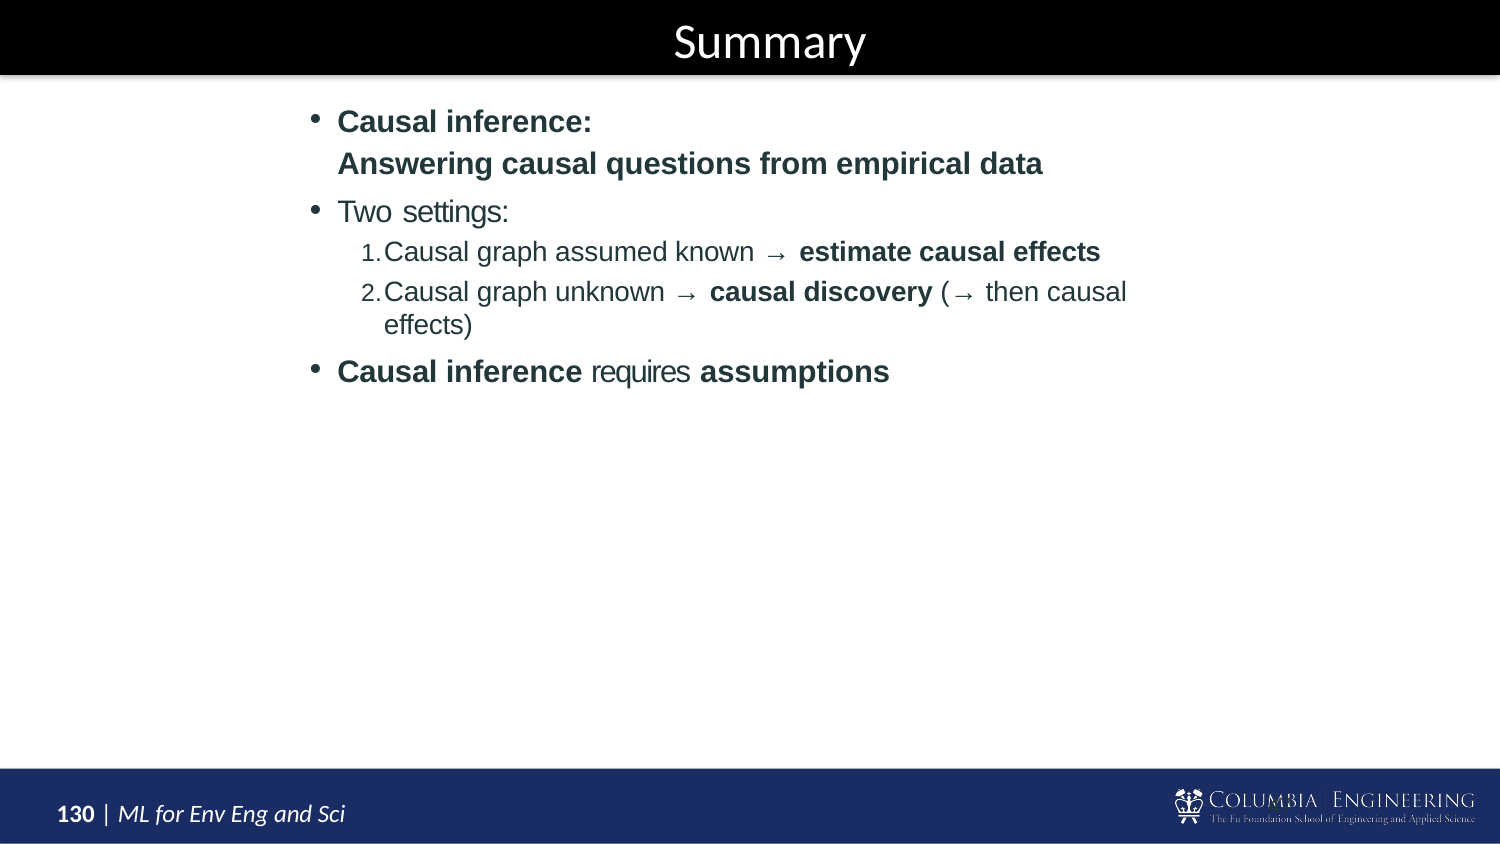

# Summary
Causal inference:
Answering causal questions from empirical data
Two settings:
Causal graph assumed known → estimate causal effects
Causal graph unknown → causal discovery (→ then causal effects)
Causal inference requires assumptions

47